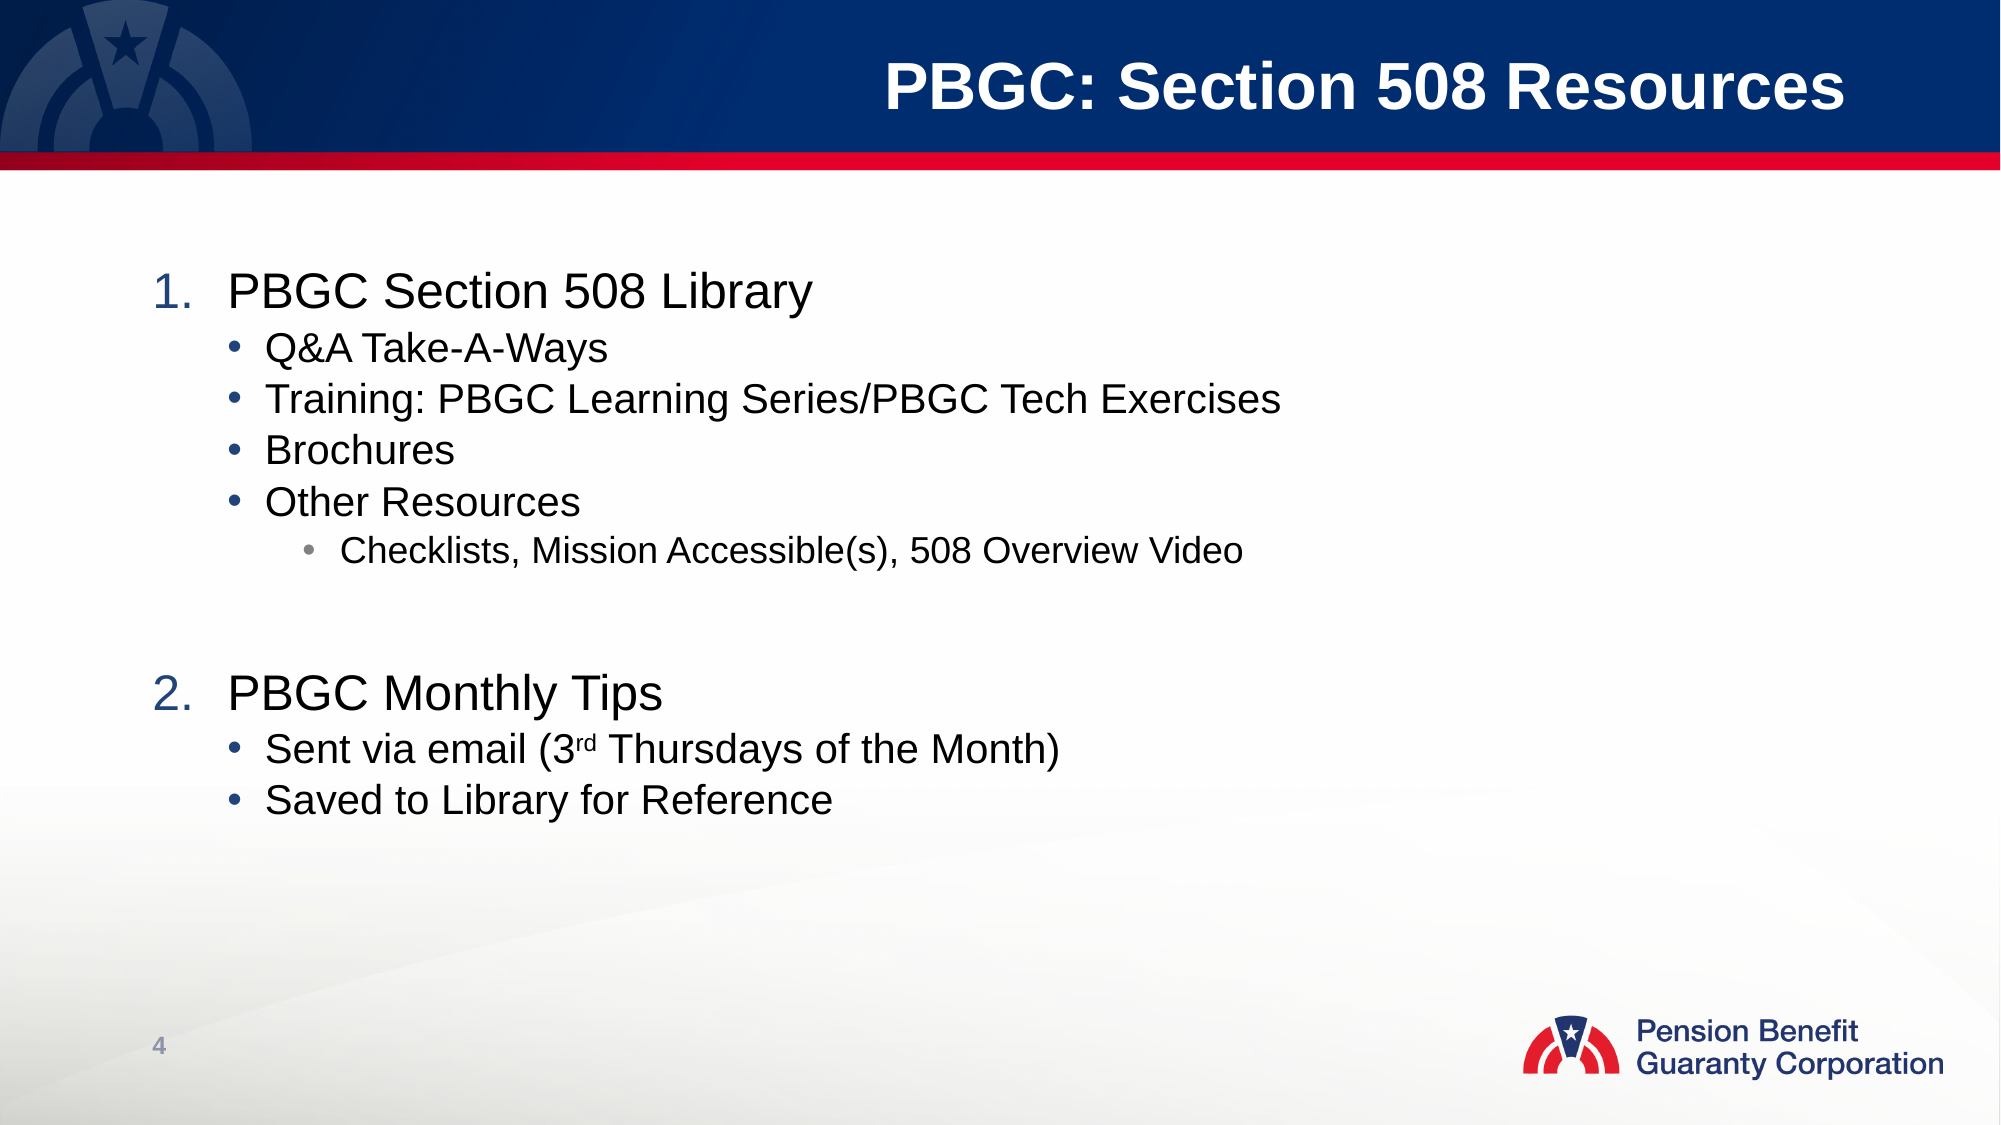

# PBGC: Section 508 Resources
PBGC Section 508 Library
Q&A Take-A-Ways
Training: PBGC Learning Series/PBGC Tech Exercises
Brochures
Other Resources
Checklists, Mission Accessible(s), 508 Overview Video

PBGC Monthly Tips
Sent via email (3rd Thursdays of the Month)
Saved to Library for Reference

4